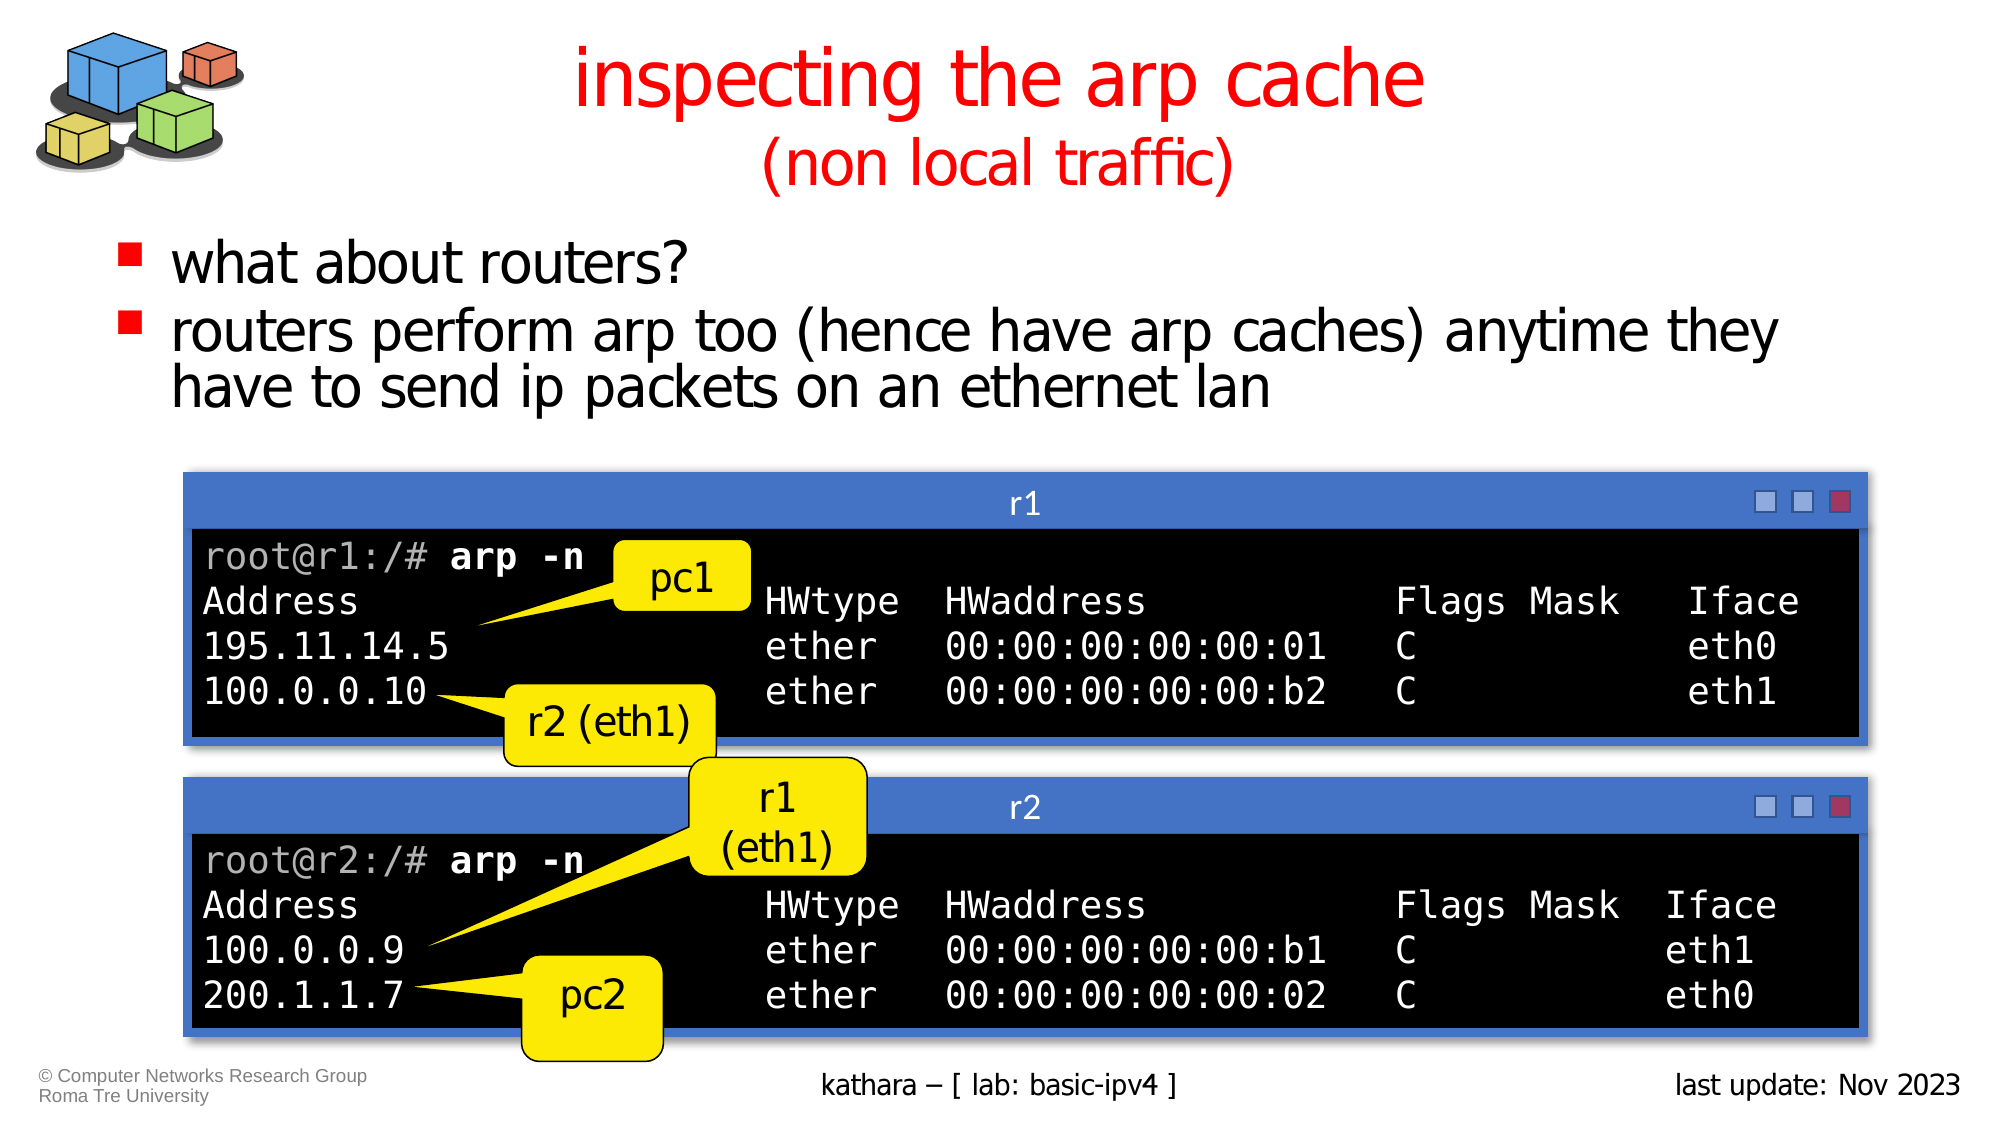

# inspecting the arp cache (non local traffic)
what about routers?
routers perform arp too (hence have arp caches) anytime they have to send ip packets on an ethernet lan
r1

root@r1:/# arp -n
Address                  HWtype  HWaddress           Flags Mask   Iface
195.11.14.5              ether   00:00:00:00:00:01   C            eth0
100.0.0.10               ether   00:00:00:00:00:b2   C            eth1
pc1
r2 (eth1)

r1 (eth1)

r2

root@r2:/# arp -n
Address                  HWtype  HWaddress           Flags Mask  Iface
100.0.0.9                ether   00:00:00:00:00:b1   C           eth1
200.1.1.7                ether   00:00:00:00:00:02   C           eth0
pc2
kathara – [ lab: basic-ipv4 ]
last update: Nov 2023